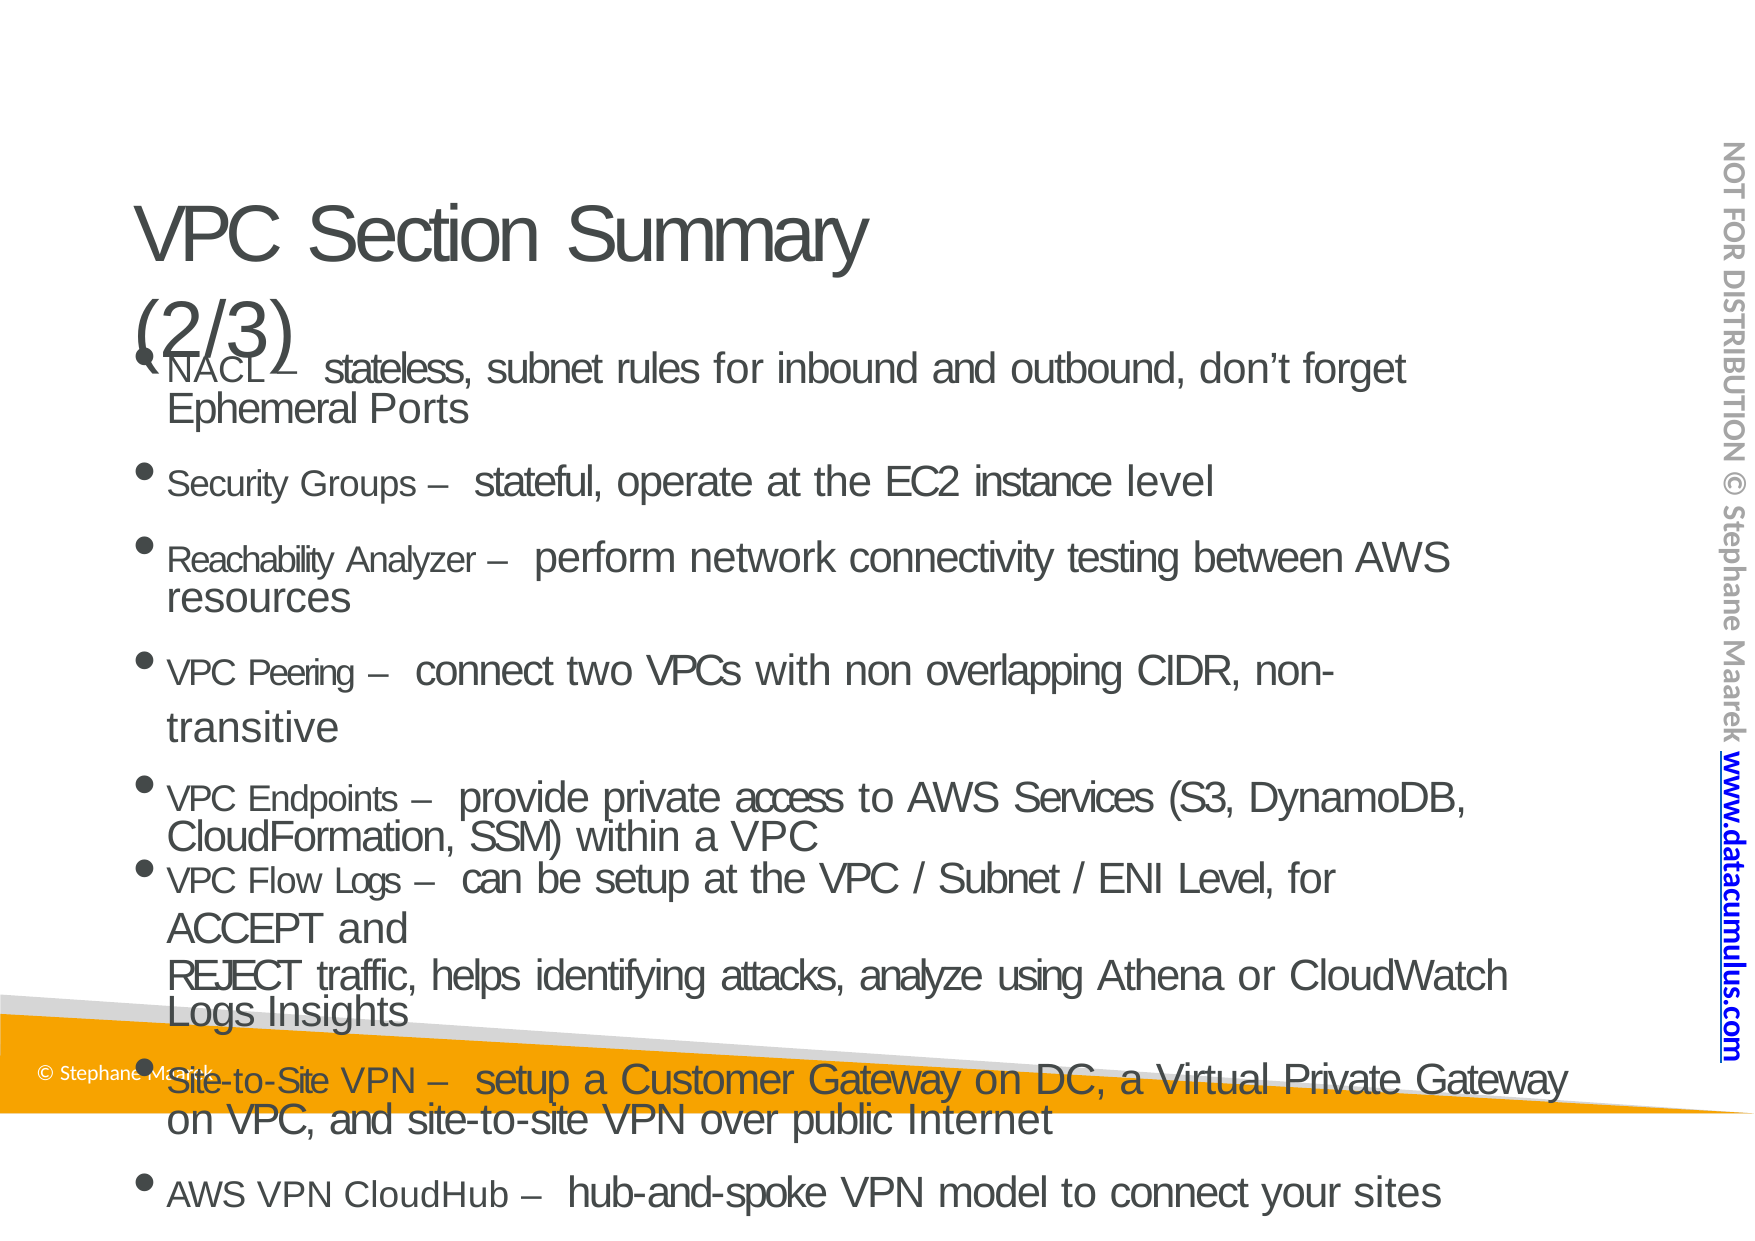

NOT FOR DISTRIBUTION © Stephane Maarek www.datacumulus.com
# VPC Section Summary (2/3)
NACL – stateless, subnet rules for inbound and outbound, don’t forget Ephemeral Ports
Security Groups – stateful, operate at the EC2 instance level
Reachability Analyzer – perform network connectivity testing between AWS resources
VPC Peering – connect two VPCs with non overlapping CIDR, non-transitive
VPC Endpoints – provide private access to AWS Services (S3, DynamoDB, CloudFormation, SSM) within a VPC
VPC Flow Logs – can be setup at the VPC / Subnet / ENI Level, for ACCEPT and
REJECT traffic, helps identifying attacks, analyze using Athena or CloudWatch Logs Insights
Site-to-Site VPN – setup a Customer Gateway on DC, a Virtual Private Gateway on VPC, and site-to-site VPN over public Internet
AWS VPN CloudHub – hub-and-spoke VPN model to connect your sites
© Stephane Maarek